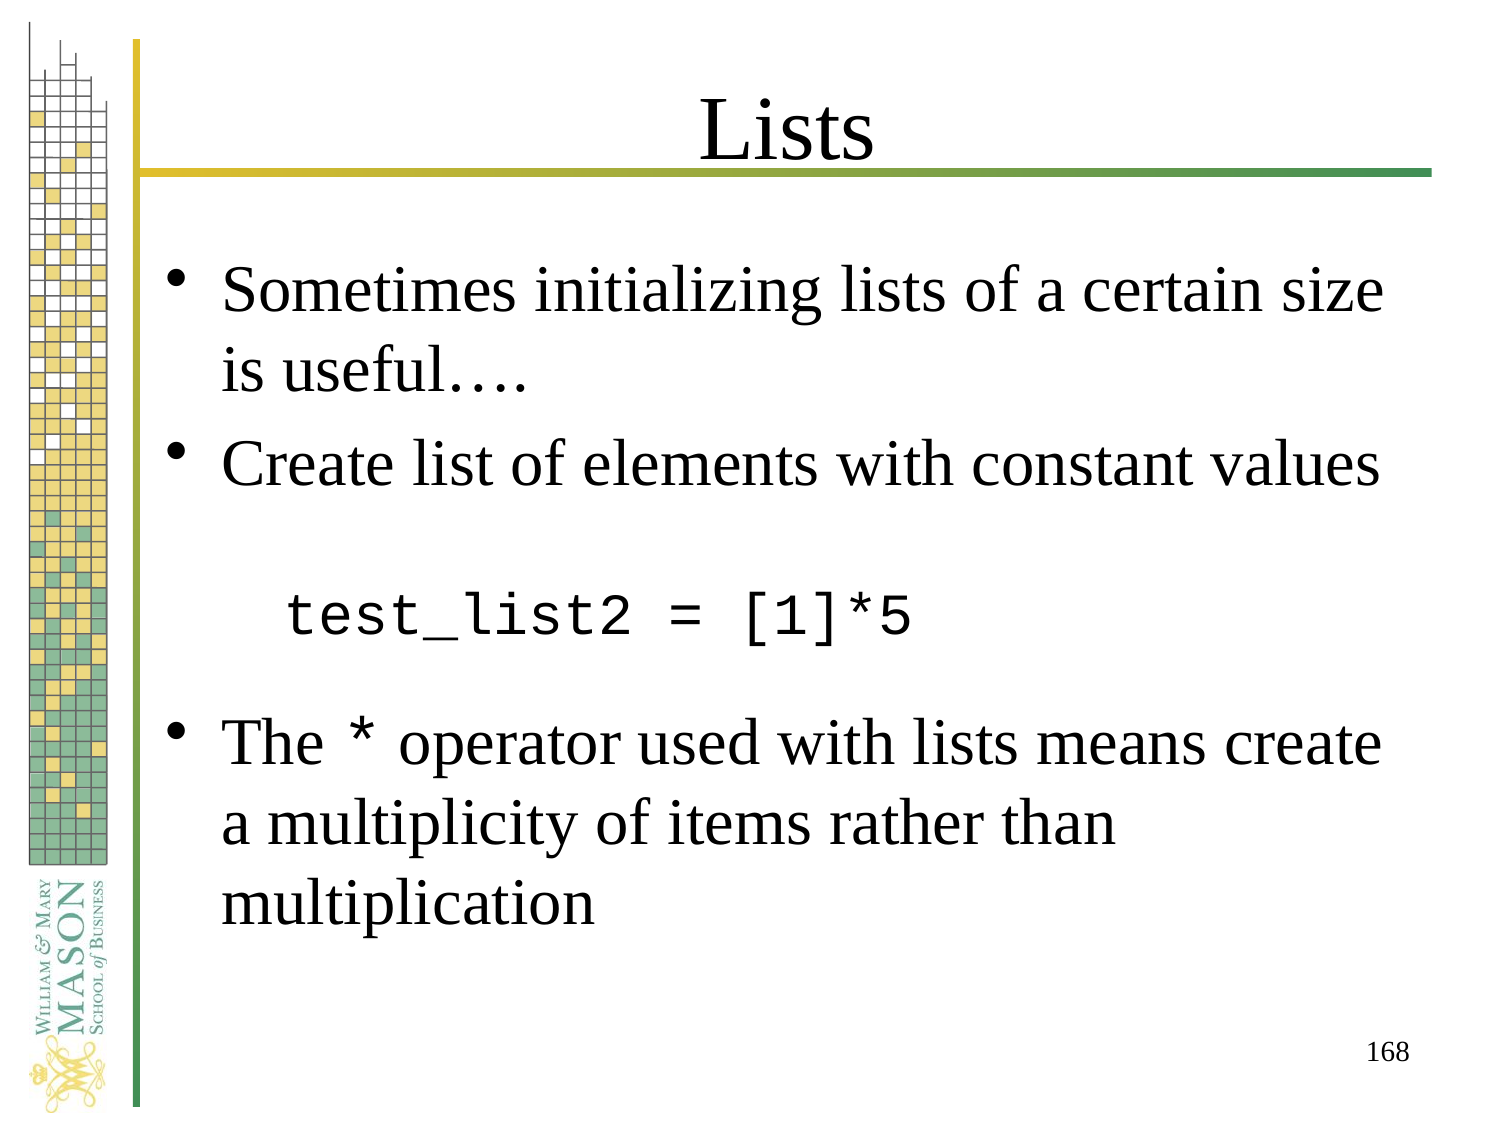

# Lists
Sometimes initializing lists of a certain size is useful….
Create list of elements with constant values

The * operator used with lists means create a multiplicity of items rather than multiplication
test_list2 = [1]*5
168